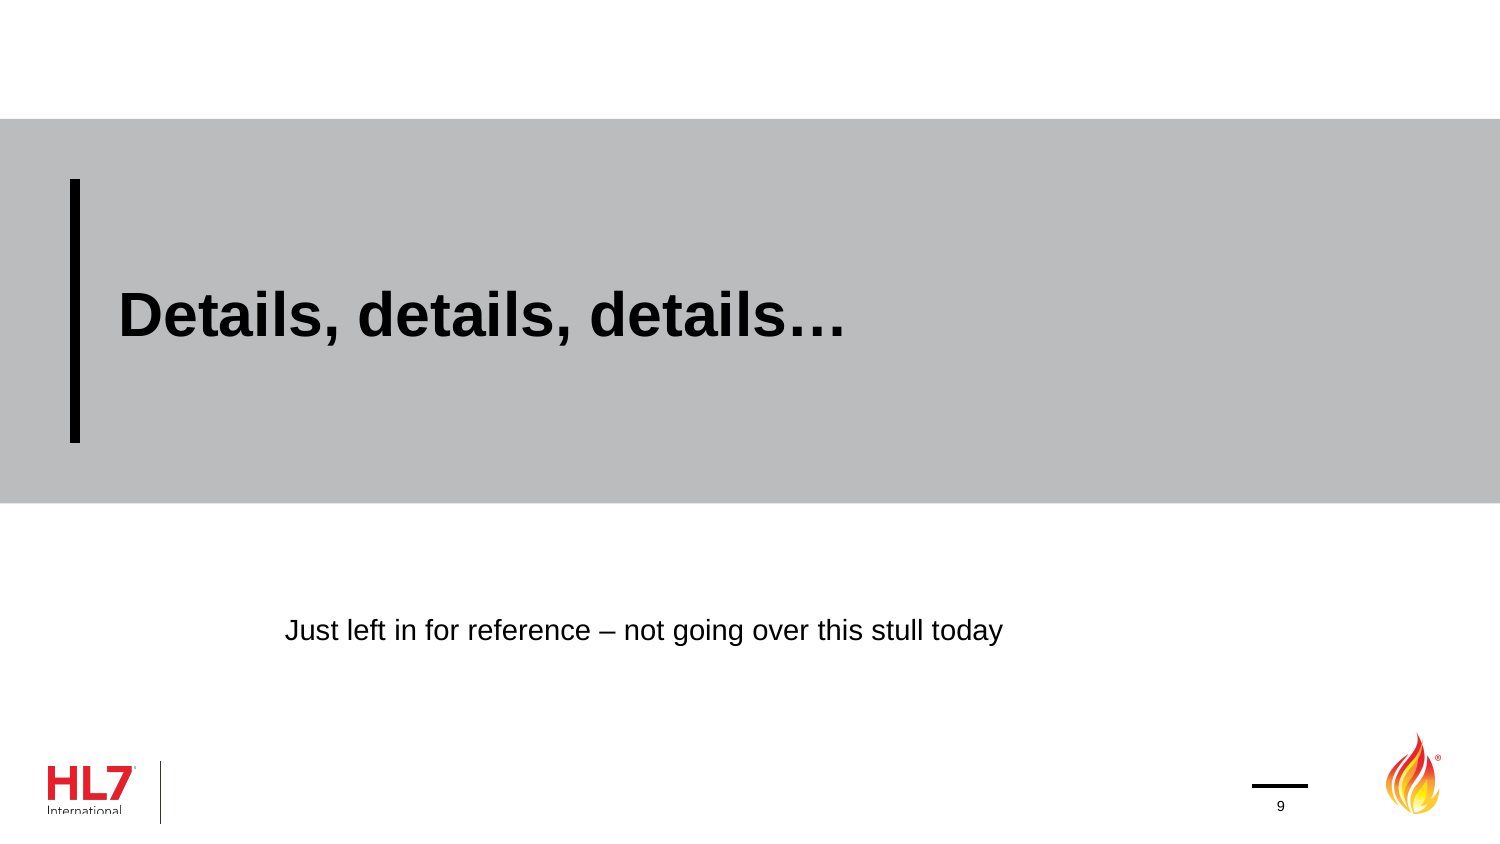

# Details, details, details…
Just left in for reference – not going over this stull today
9